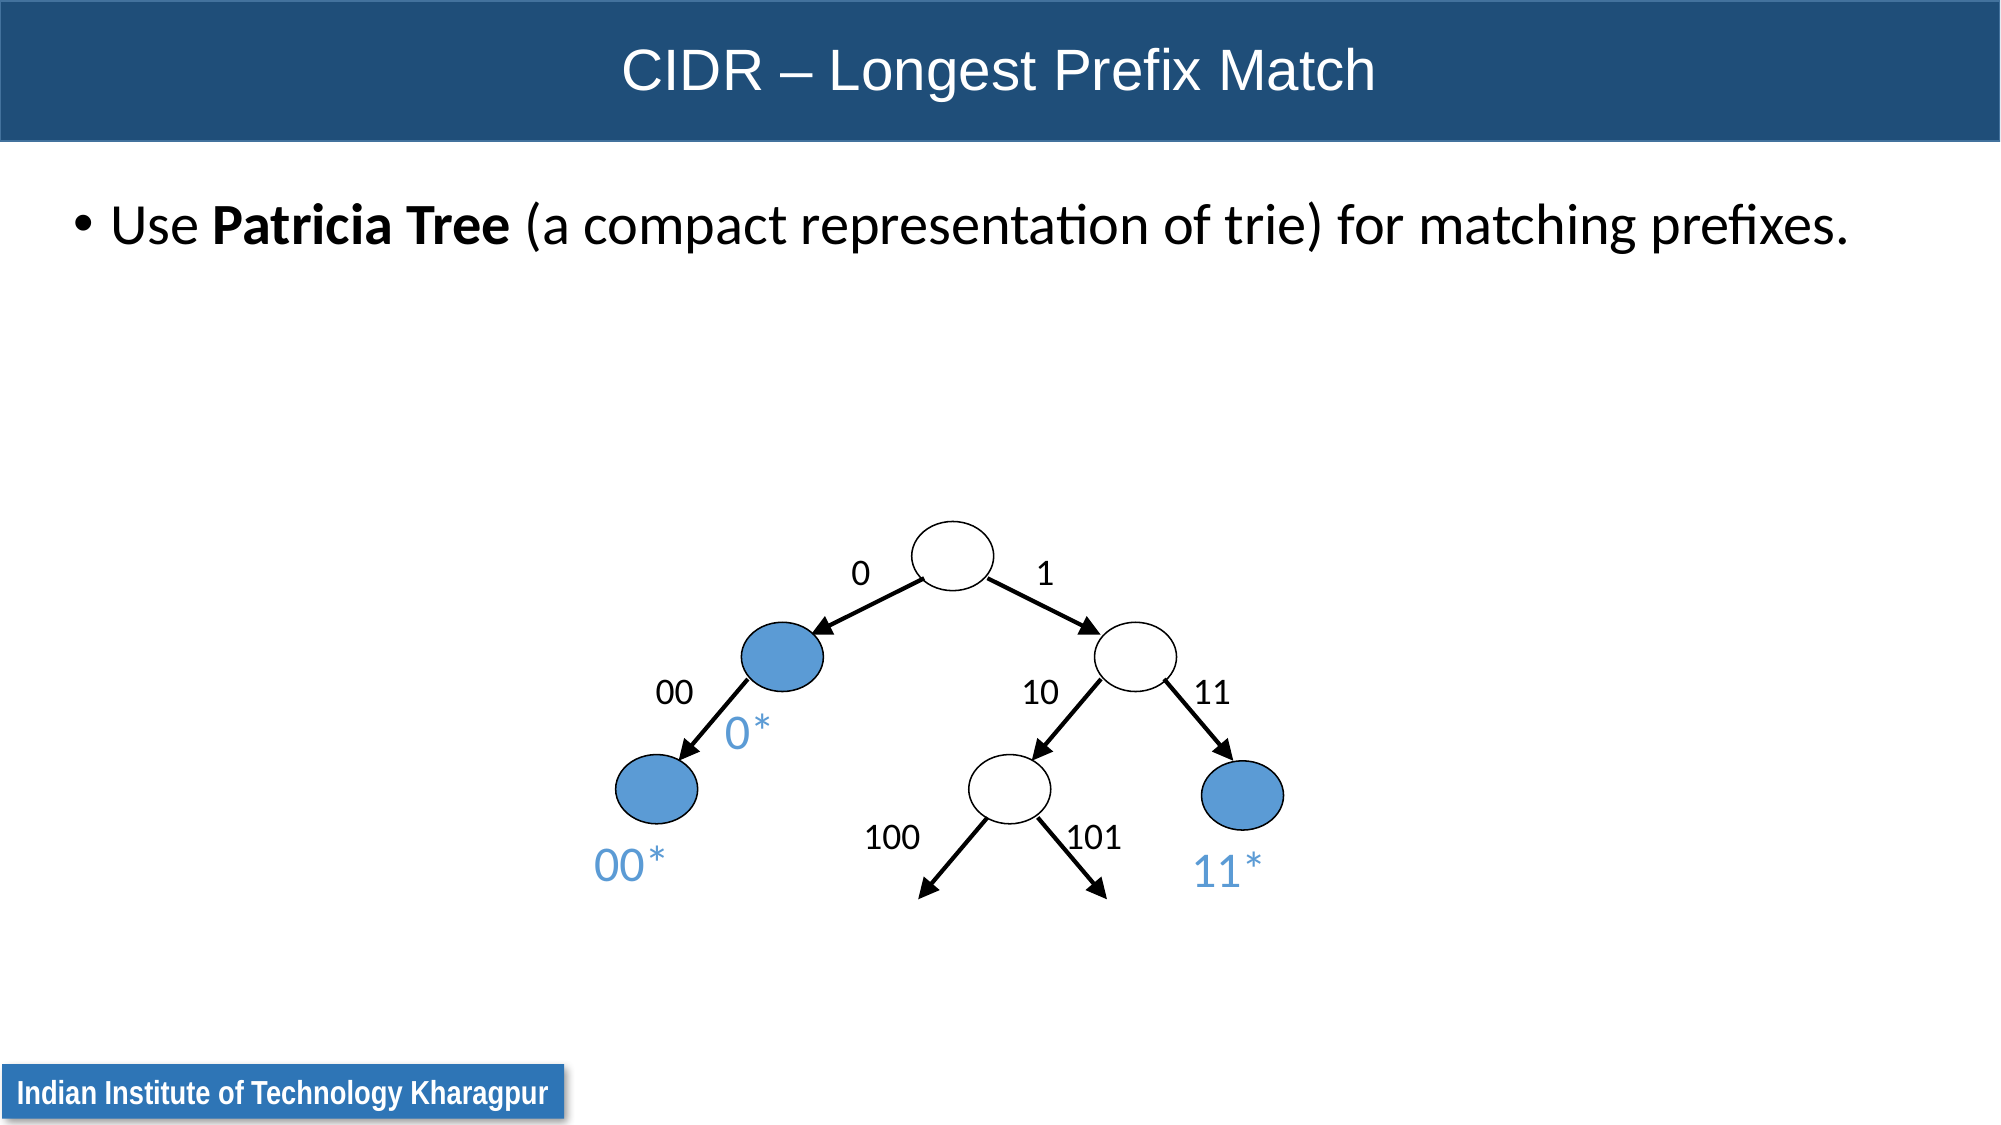

# CIDR – Longest Prefix Match
Use Patricia Tree (a compact representation of trie) for matching prefixes.

0
1

00
10
11

0*

100
101

00*
11*